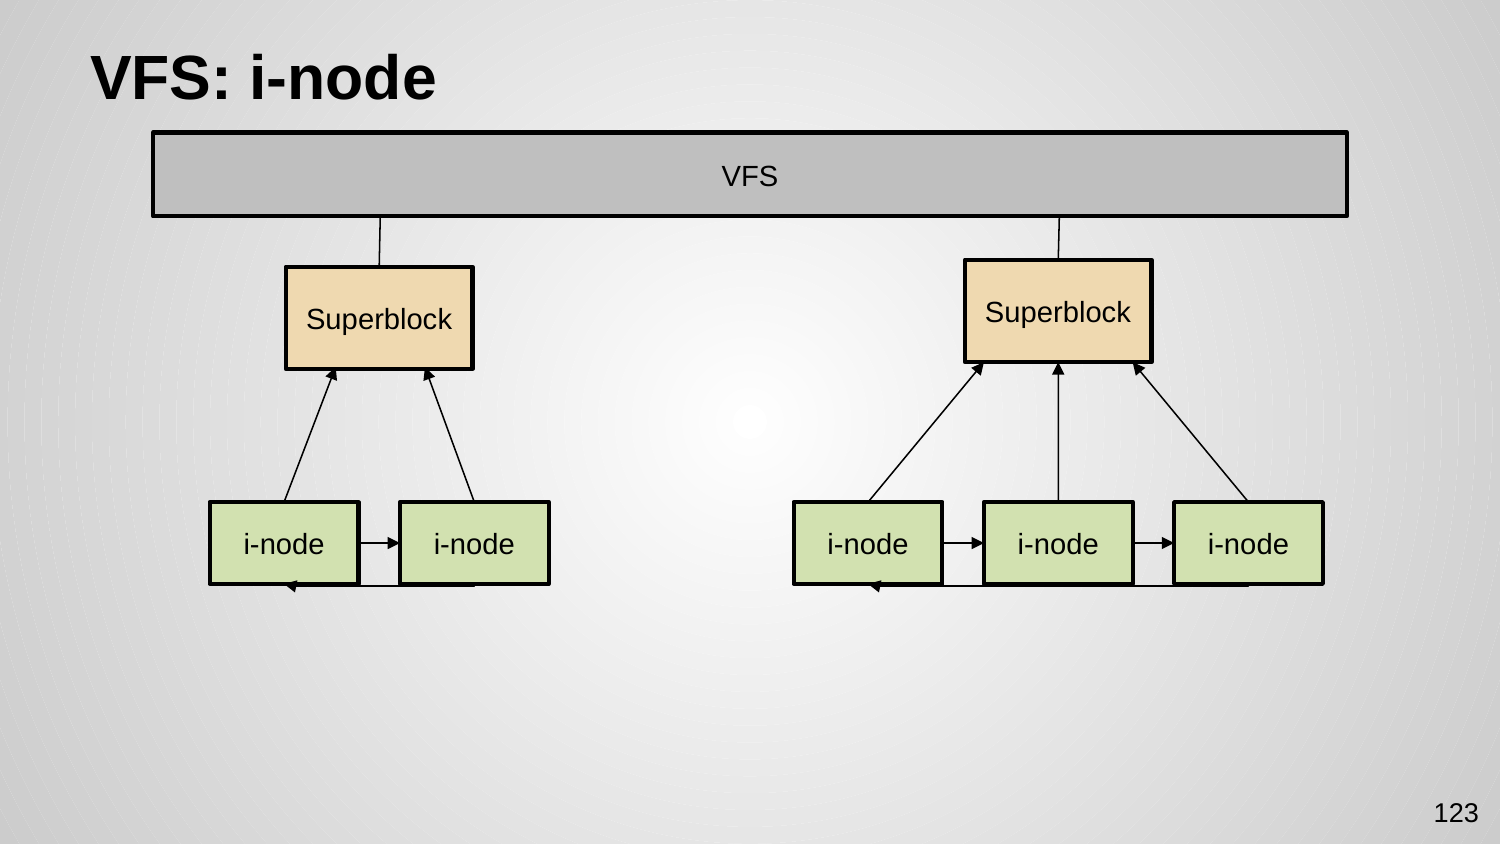

# VFS: i-node
VFS
Superblock
i-node
i-node
i-node
Superblock
i-node
i-node
123